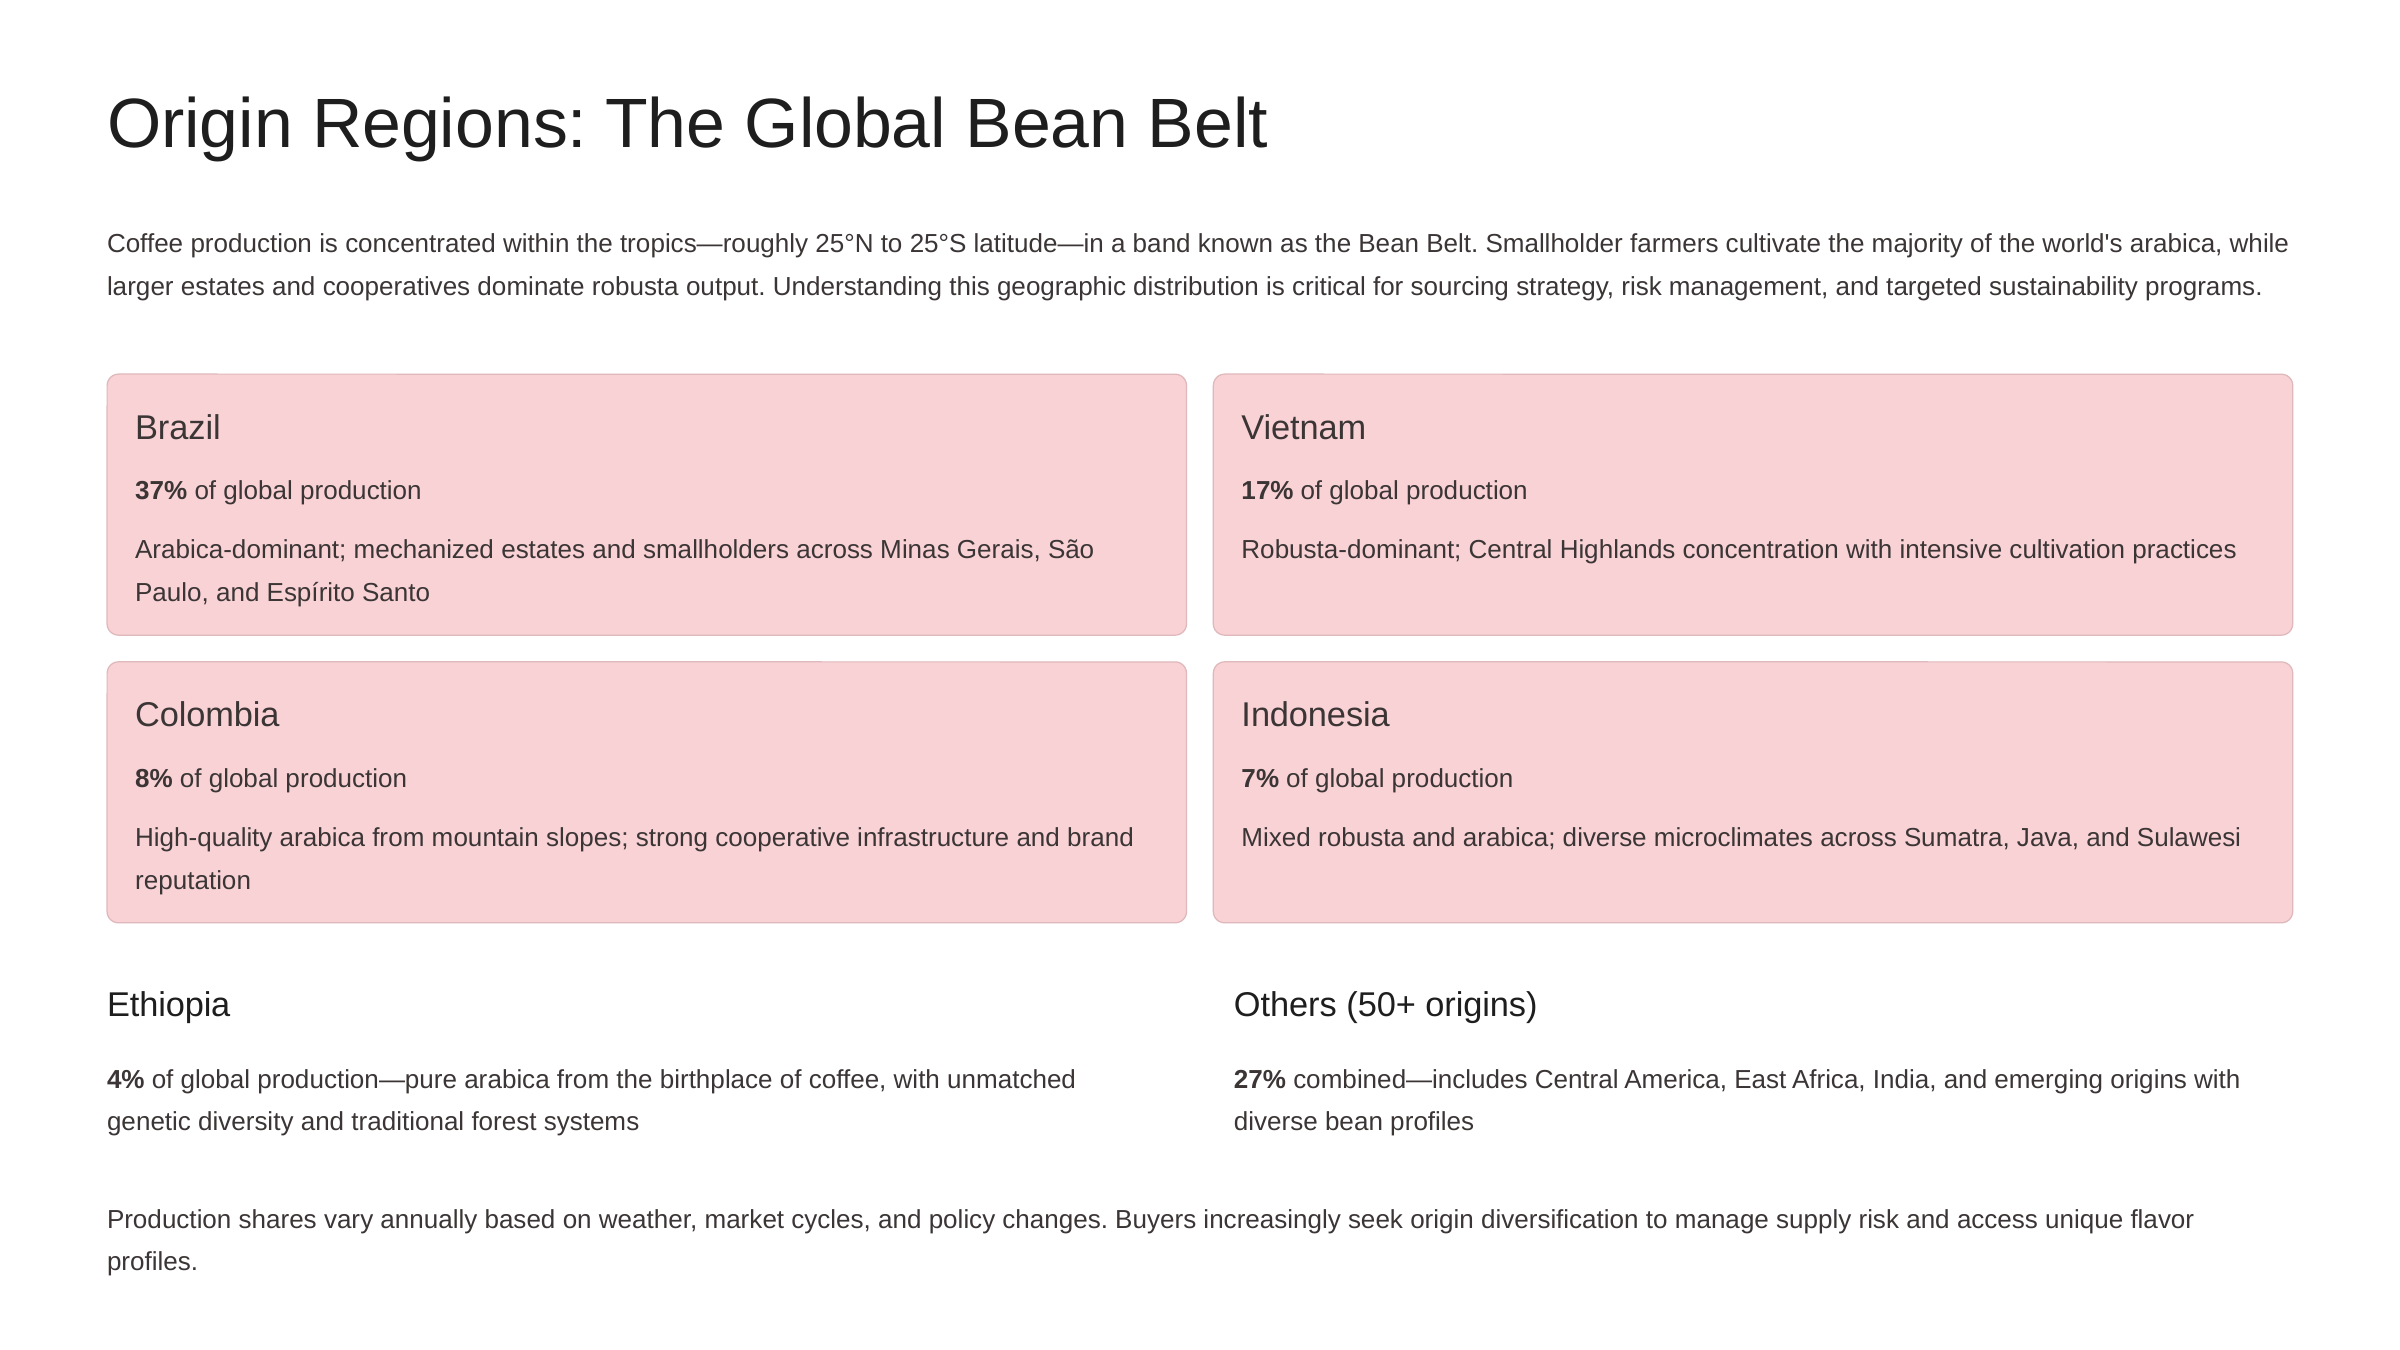

Origin Regions: The Global Bean Belt
Coffee production is concentrated within the tropics—roughly 25°N to 25°S latitude—in a band known as the Bean Belt. Smallholder farmers cultivate the majority of the world's arabica, while larger estates and cooperatives dominate robusta output. Understanding this geographic distribution is critical for sourcing strategy, risk management, and targeted sustainability programs.

Brazil
Vietnam
37% of global production
17% of global production
Arabica-dominant; mechanized estates and smallholders across Minas Gerais, São Paulo, and Espírito Santo
Robusta-dominant; Central Highlands concentration with intensive cultivation practices

Colombia
Indonesia
8% of global production
7% of global production
High-quality arabica from mountain slopes; strong cooperative infrastructure and brand reputation
Mixed robusta and arabica; diverse microclimates across Sumatra, Java, and Sulawesi
Ethiopia
Others (50+ origins)
4% of global production—pure arabica from the birthplace of coffee, with unmatched genetic diversity and traditional forest systems
27% combined—includes Central America, East Africa, India, and emerging origins with diverse bean profiles
Production shares vary annually based on weather, market cycles, and policy changes. Buyers increasingly seek origin diversification to manage supply risk and access unique flavor profiles.